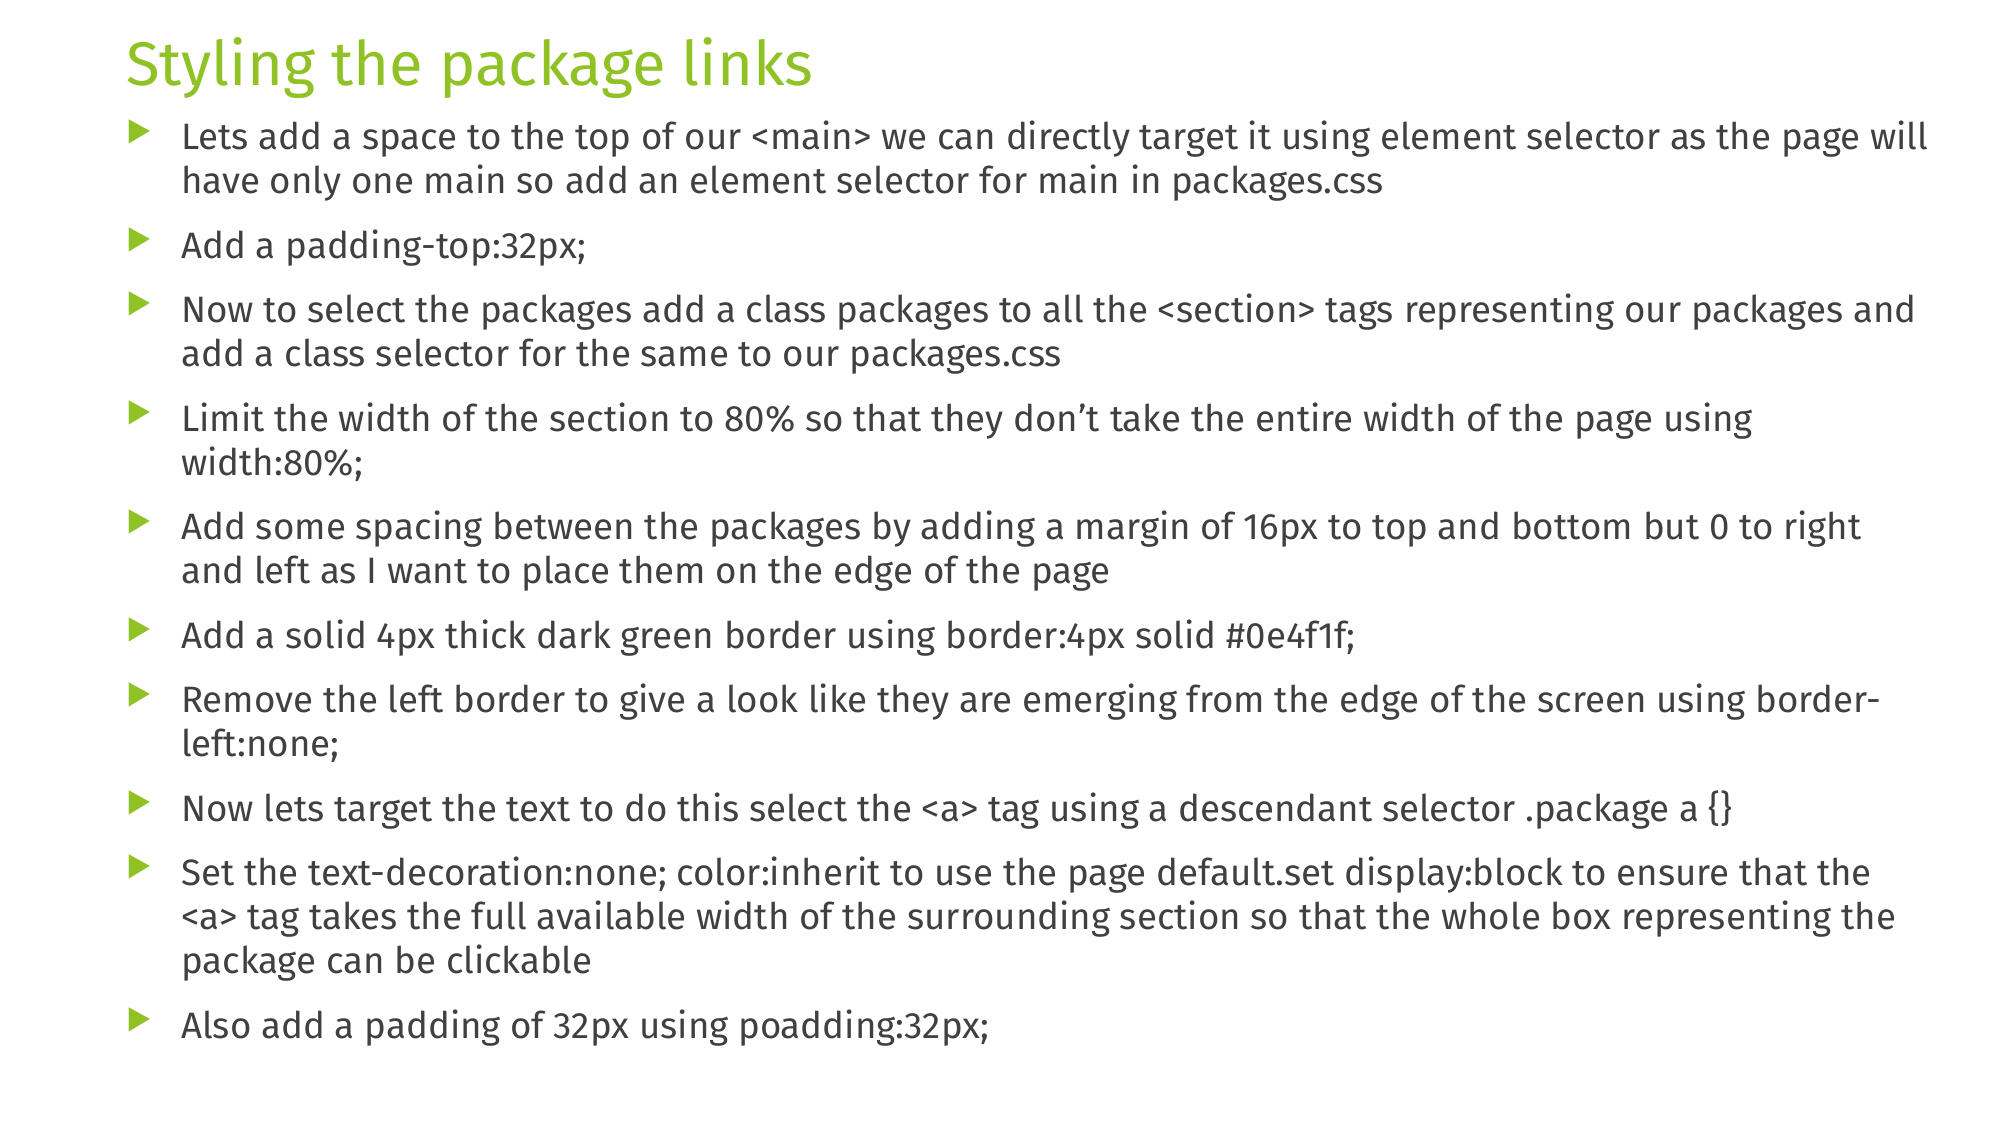

# Styling the package links
Lets add a space to the top of our <main> we can directly target it using element selector as the page will have only one main so add an element selector for main in packages.css
Add a padding-top:32px;
Now to select the packages add a class packages to all the <section> tags representing our packages and add a class selector for the same to our packages.css
Limit the width of the section to 80% so that they don’t take the entire width of the page using width:80%;
Add some spacing between the packages by adding a margin of 16px to top and bottom but 0 to right and left as I want to place them on the edge of the page
Add a solid 4px thick dark green border using border:4px solid #0e4f1f;
Remove the left border to give a look like they are emerging from the edge of the screen using border-left:none;
Now lets target the text to do this select the <a> tag using a descendant selector .package a {}
Set the text-decoration:none; color:inherit to use the page default.set display:block to ensure that the <a> tag takes the full available width of the surrounding section so that the whole box representing the package can be clickable
Also add a padding of 32px using poadding:32px;